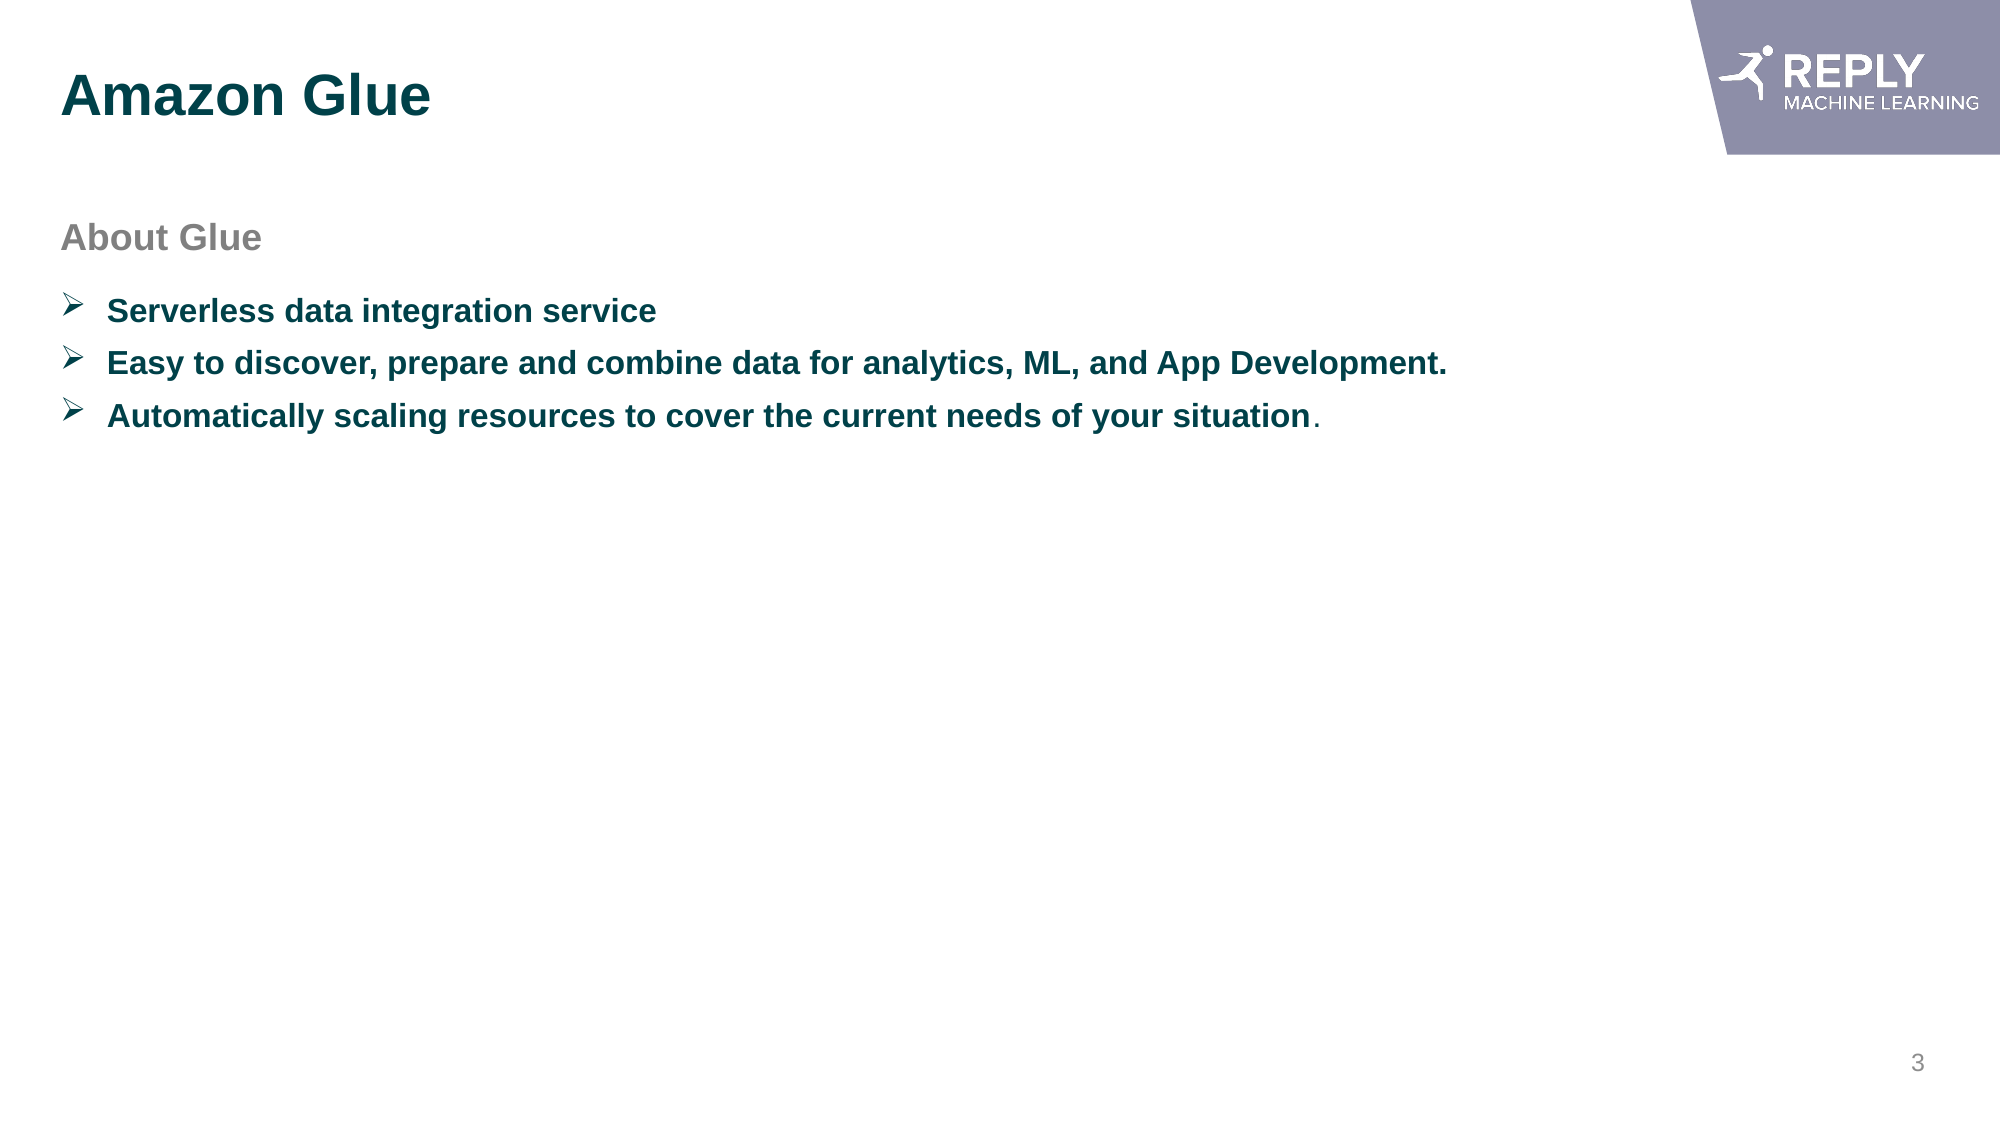

# Amazon Glue
About Glue
Serverless data integration service
Easy to discover, prepare and combine data for analytics, ML, and App Development.
Automatically scaling resources to cover the current needs of your situation.

3